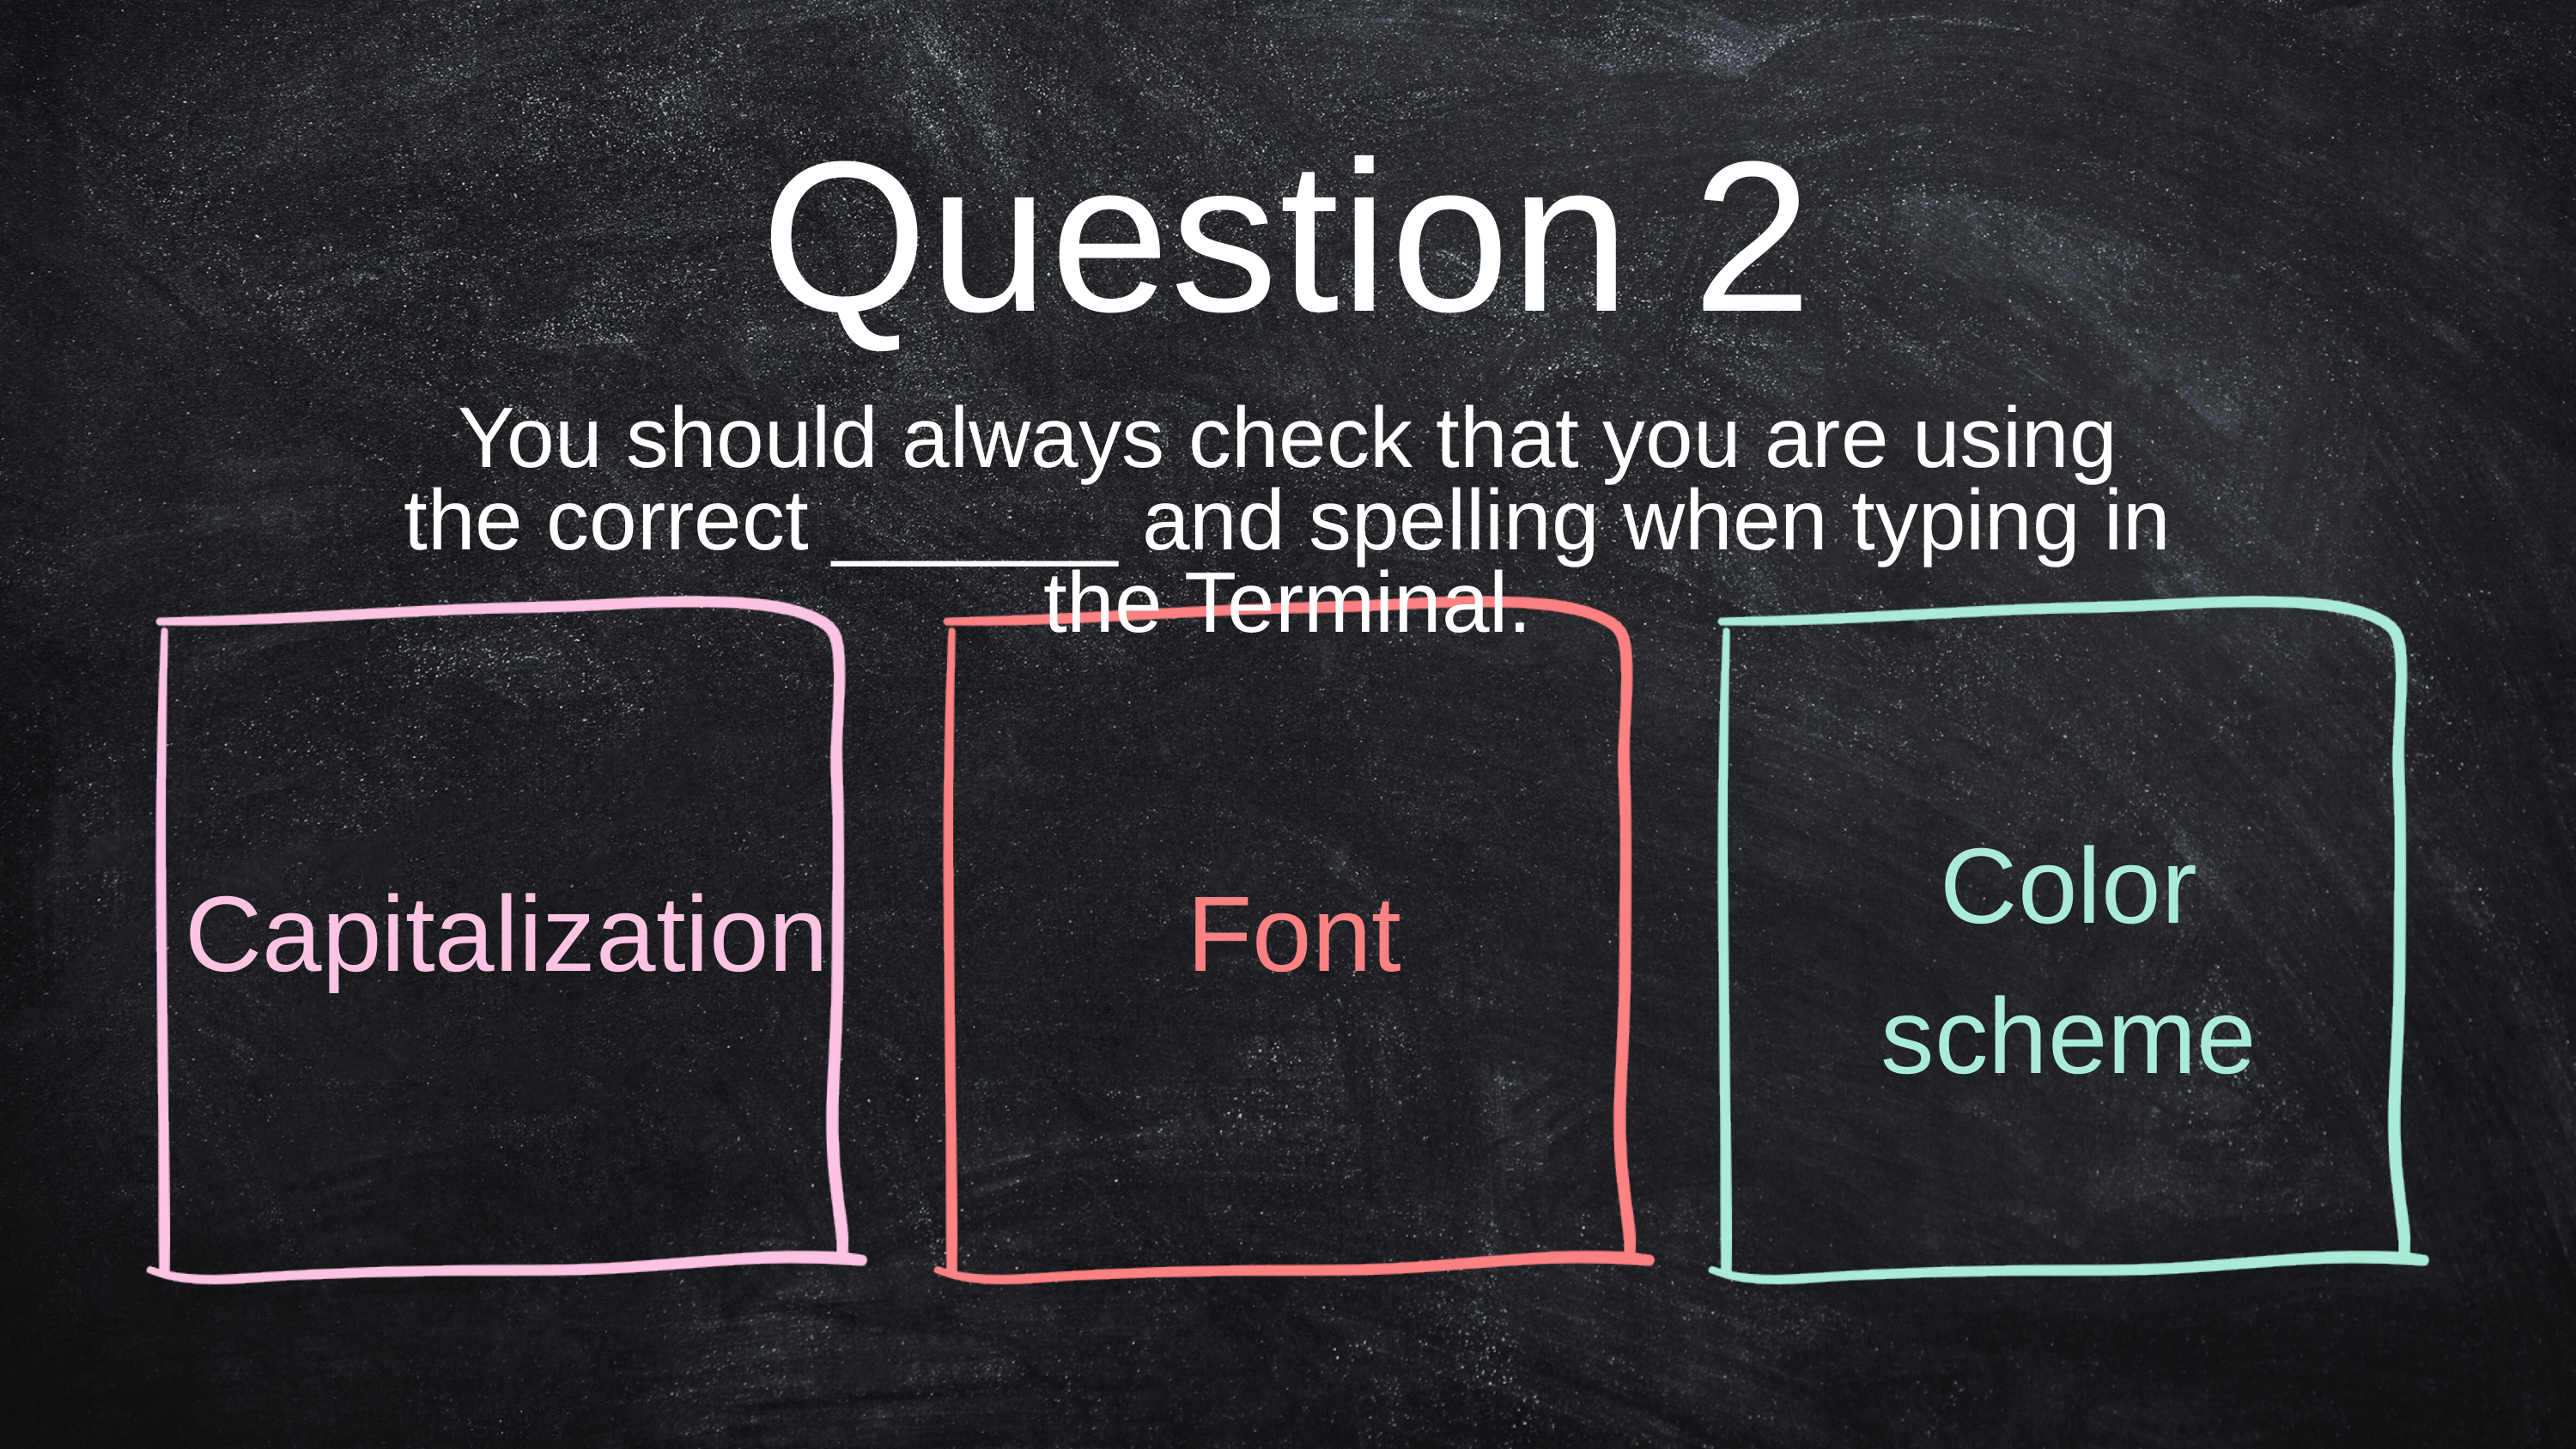

Question 2
You should always check that you are using the correct ______ and spelling when typing in the Terminal.

Color scheme
Capitalization
Font